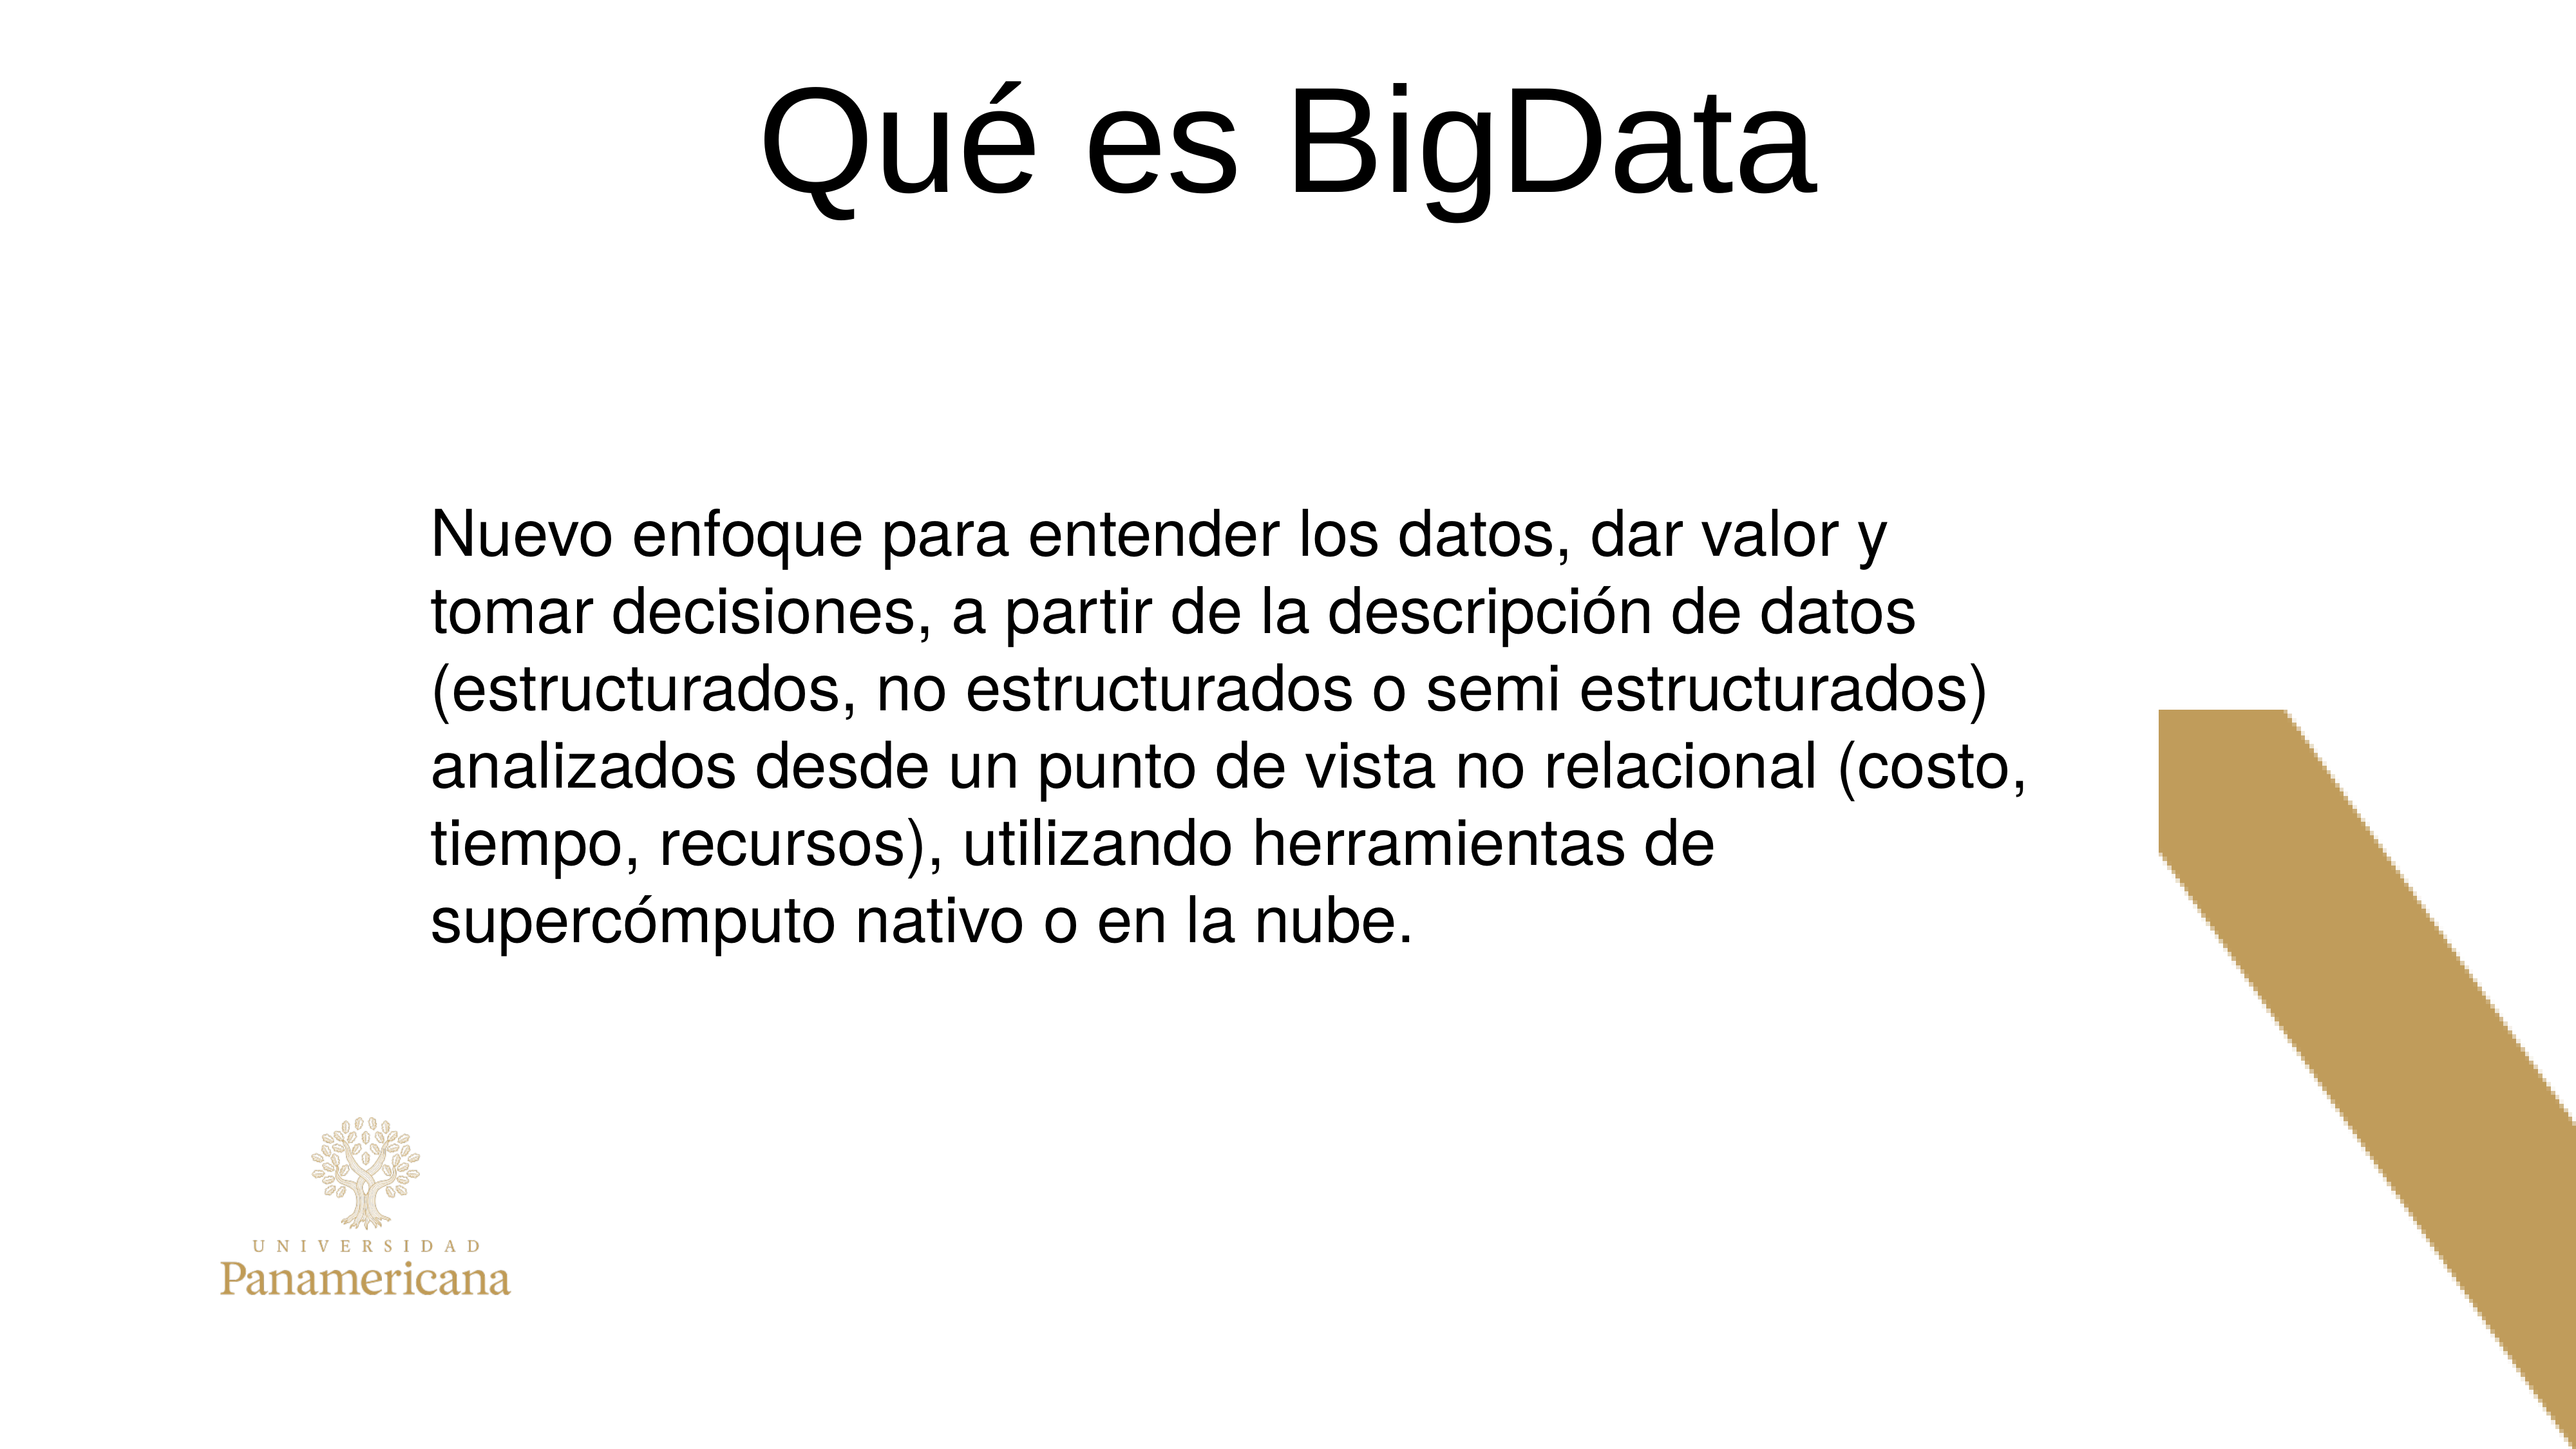

Qué es BigData

Nuevo enfoque para entender los datos, dar valor y tomar decisiones, a partir de la descripción de datos (estructurados, no estructurados o semi estructurados) analizados desde un punto de vista no relacional (costo, tiempo, recursos), utilizando herramientas de supercómputo nativo o en la nube.